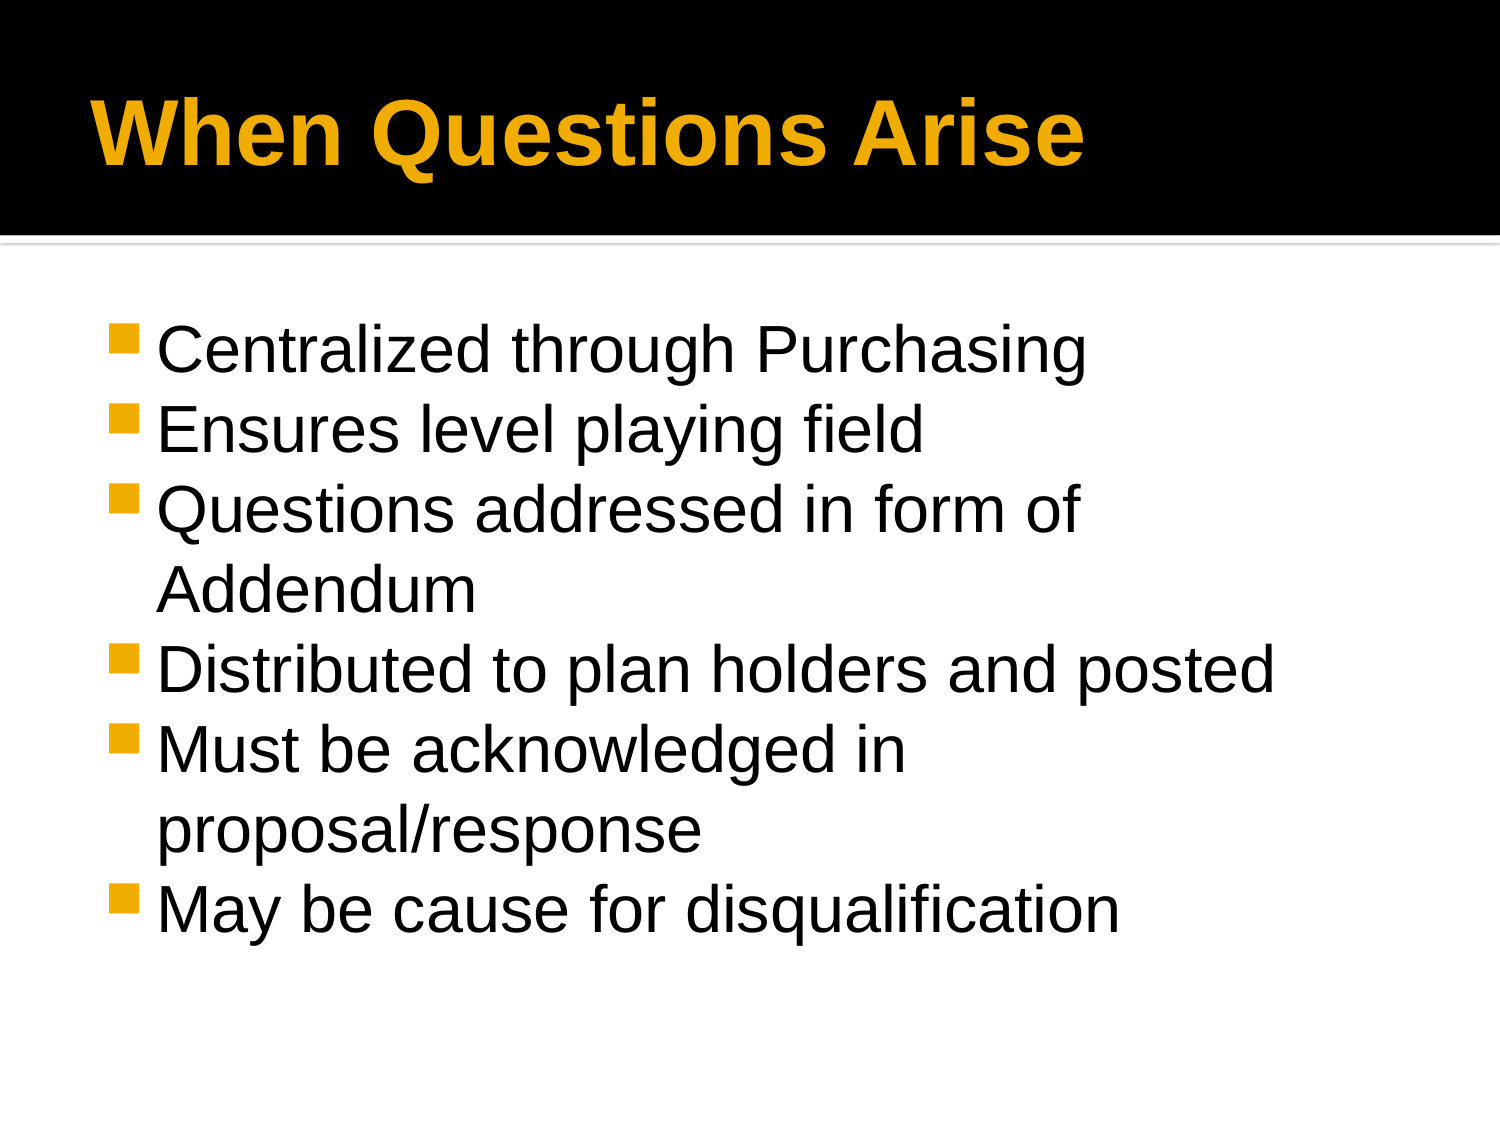

# When Questions Arise
Centralized through Purchasing
Ensures level playing field
Questions addressed in form of Addendum
Distributed to plan holders and posted
Must be acknowledged in proposal/response
May be cause for disqualification